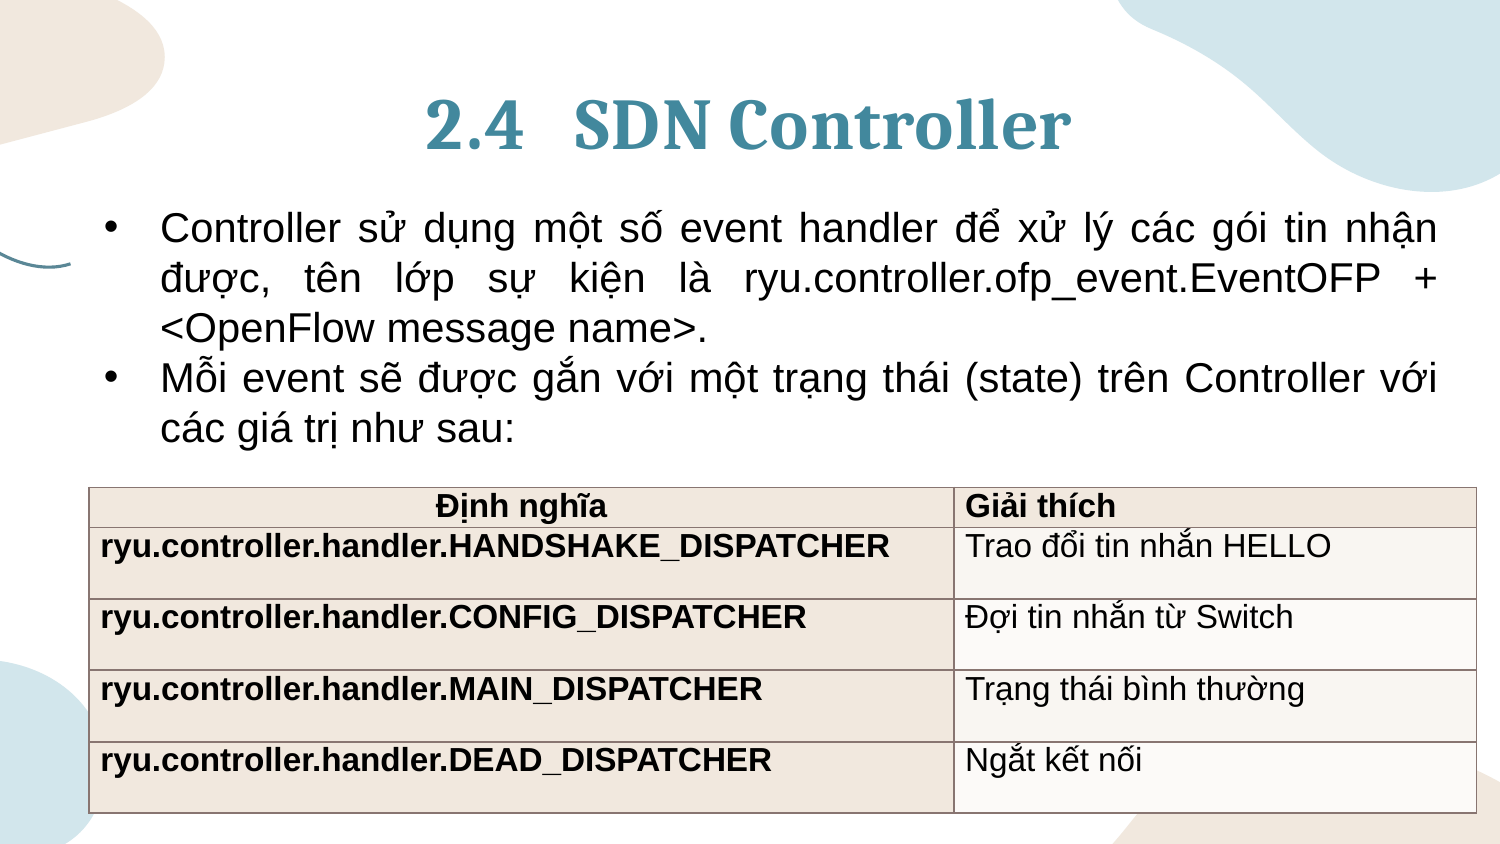

# 2.4	SDN Controller
Controller sử dụng một số event handler để xử lý các gói tin nhận được, tên lớp sự kiện là ryu.controller.ofp_event.EventOFP + <OpenFlow message name>.
Mỗi event sẽ được gắn với một trạng thái (state) trên Controller với các giá trị như sau:
| Định nghĩa | Giải thích |
| --- | --- |
| ryu.controller.handler.HANDSHAKE\_DISPATCHER | Trao đổi tin nhắn HELLO |
| ryu.controller.handler.CONFIG\_DISPATCHER | Đợi tin nhắn từ Switch |
| ryu.controller.handler.MAIN\_DISPATCHER | Trạng thái bình thường |
| ryu.controller.handler.DEAD\_DISPATCHER | Ngắt kết nối |